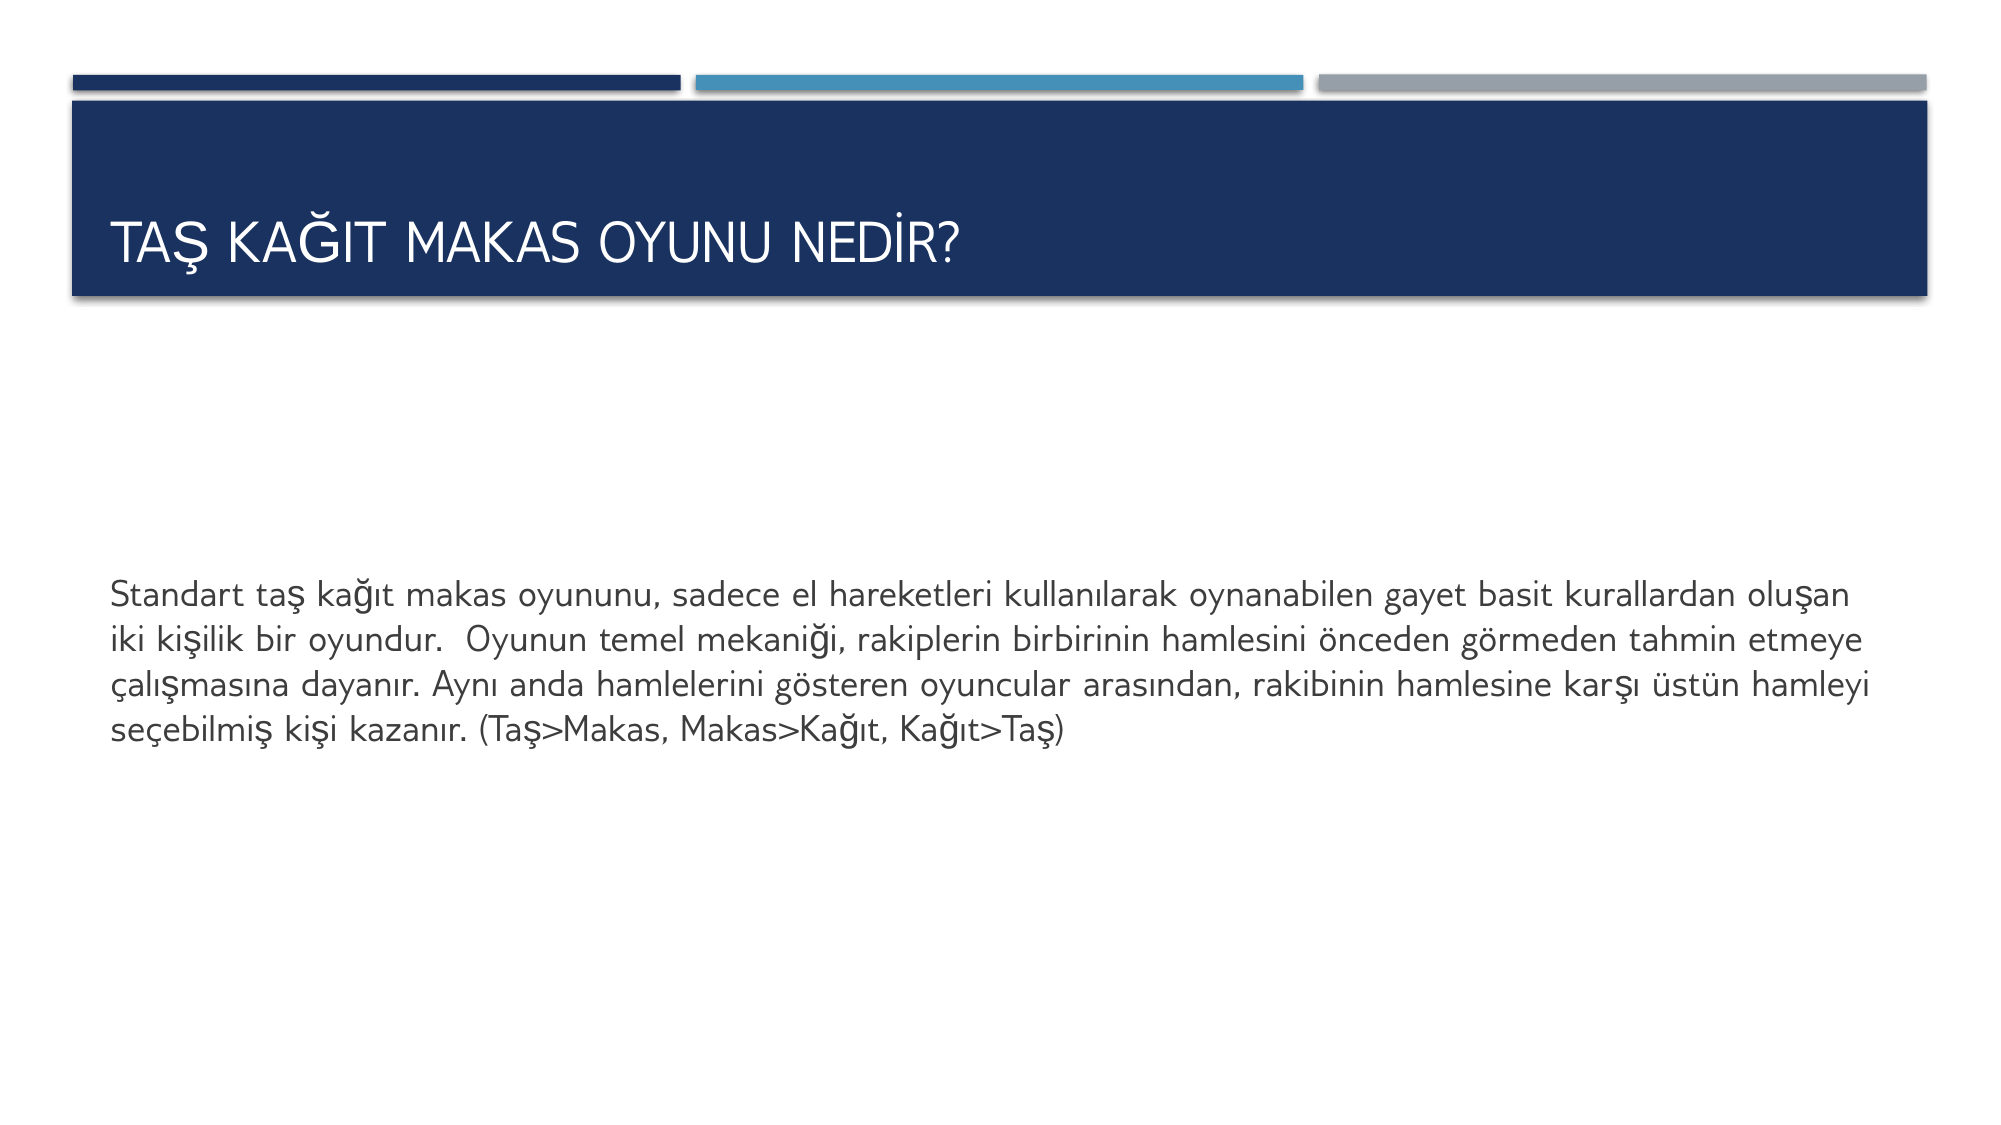

# Taş kağıt makas oyunu nedir?
Standart taş kağıt makas oyununu, sadece el hareketleri kullanılarak oynanabilen gayet basit kurallardan oluşan iki kişilik bir oyundur.  Oyunun temel mekaniği, rakiplerin birbirinin hamlesini önceden görmeden tahmin etmeye çalışmasına dayanır. Aynı anda hamlelerini gösteren oyuncular arasından, rakibinin hamlesine karşı üstün hamleyi seçebilmiş kişi kazanır. (Taş>Makas, Makas>Kağıt, Kağıt>Taş)